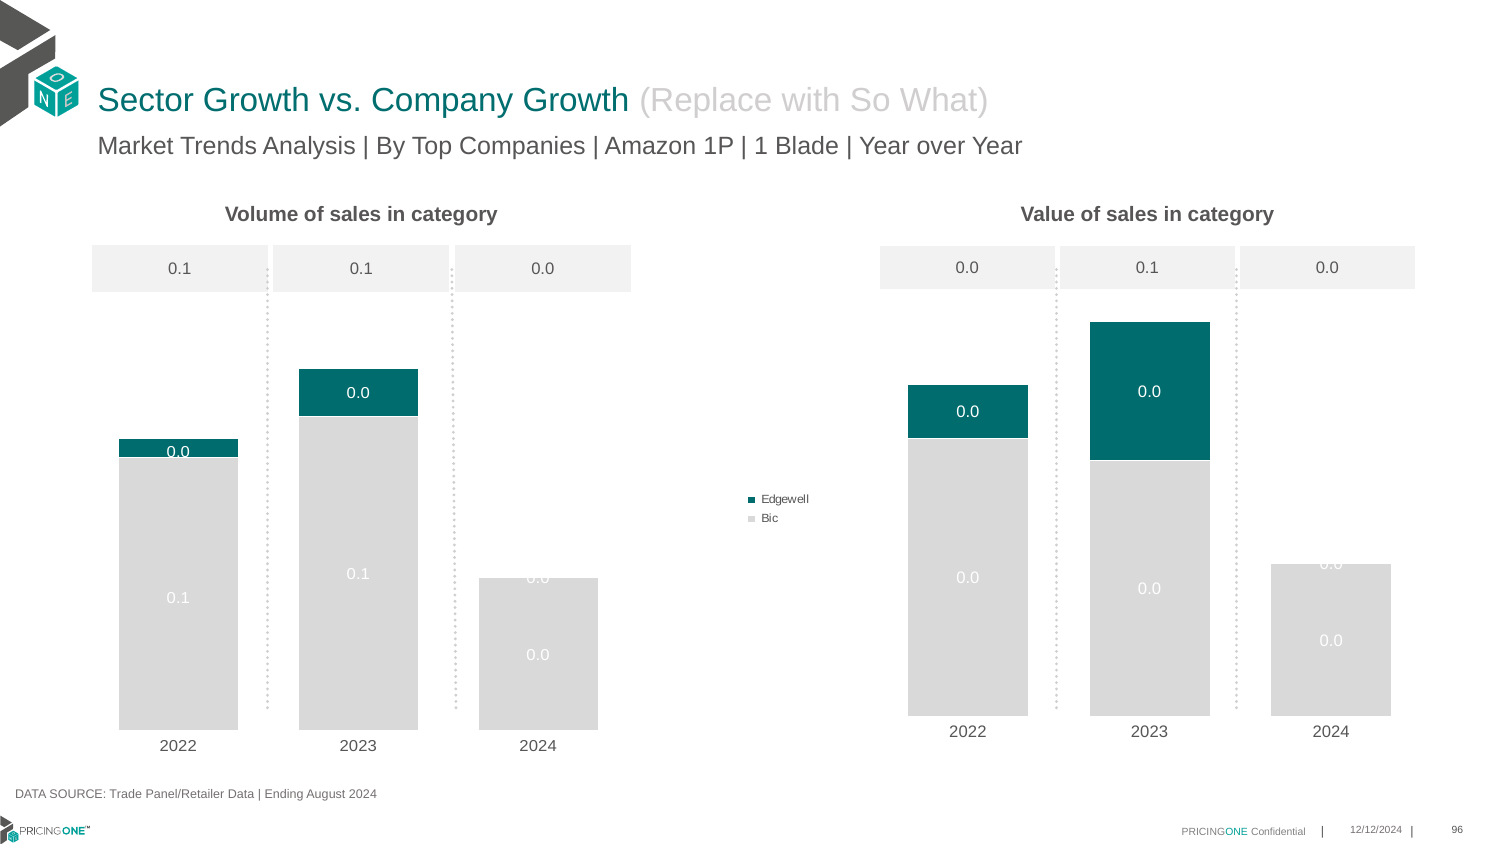

# Sector Growth vs. Company Growth (Replace with So What)
Market Trends Analysis | By Top Companies | Amazon 1P | 1 Blade | Year over Year
| Value of sales in category |  |  |
| --- | --- | --- |
| 0.0 | 0.1 | 0.0 |
| Volume of sales in category |  |  |
| --- | --- | --- |
| 0.1 | 0.1 | 0.0 |

### Chart

| Category | Bic | Edgewell |
|---|---|---|
| 2022 | 0.039713 | 0.007814 |
| 2023 | 0.036572 | 0.019982 |
| 2024 | 0.021851 | 0.0 |

### Chart

| Category | Bic | Edgewell |
|---|---|---|
| 2022 | 0.075526 | 0.005199 |
| 2023 | 0.08705 | 0.013182 |
| 2024 | 0.042417 | 0.0 |
DATA SOURCE: Trade Panel/Retailer Data | Ending August 2024

12/12/2024
96